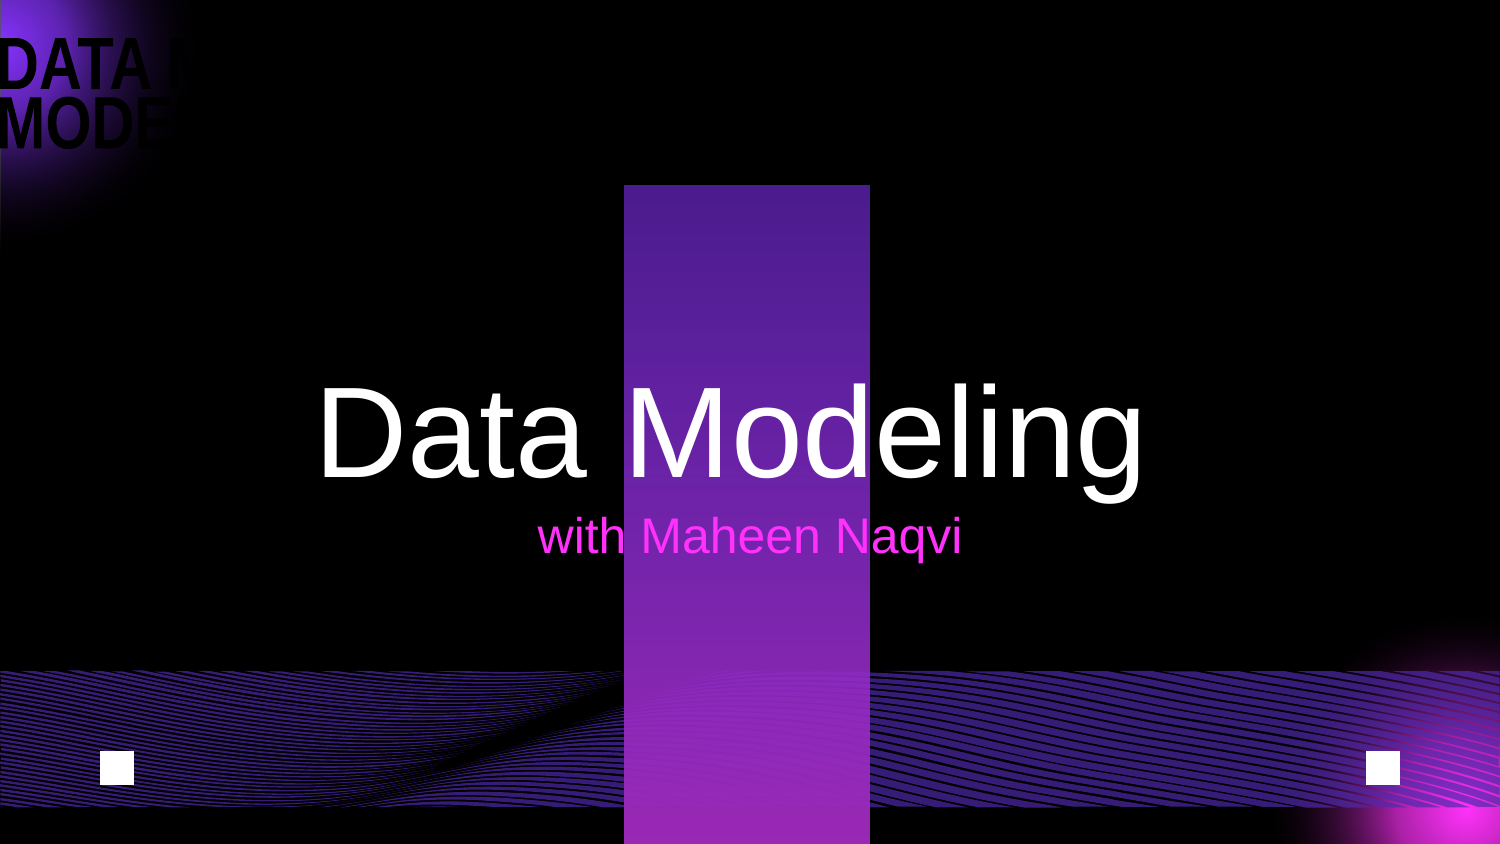

DATA MODELING DATA MODELING DATA MODELING
MODELING DATA MODELING DATA MODELING DATA
# Data Modeling with Maheen Naqvi